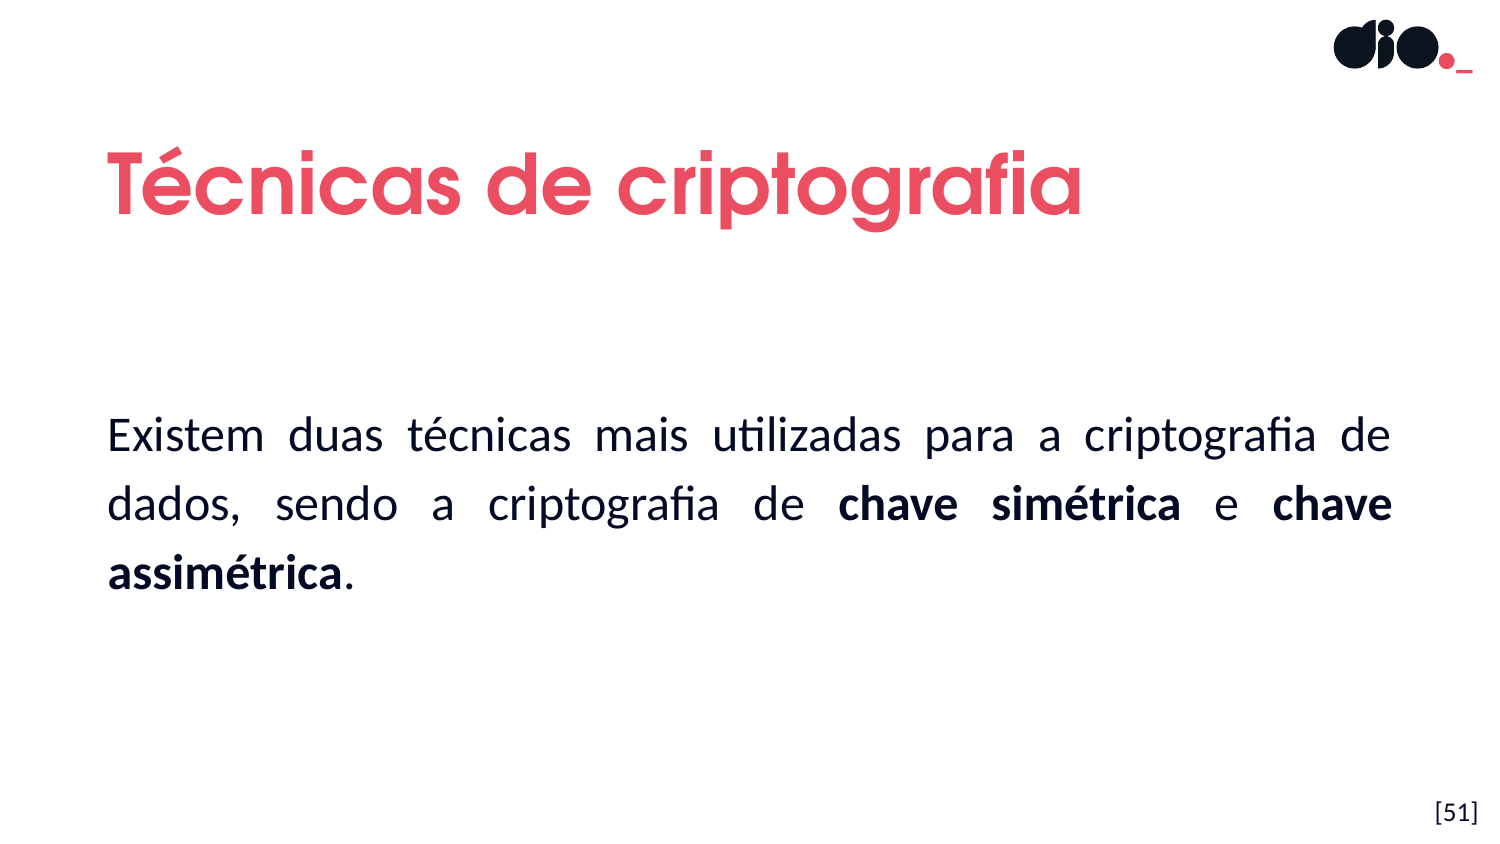

Técnicas de criptografia
Existem duas técnicas mais utilizadas para a criptografia de dados, sendo a criptografia de chave simétrica e chave assimétrica.
[51]